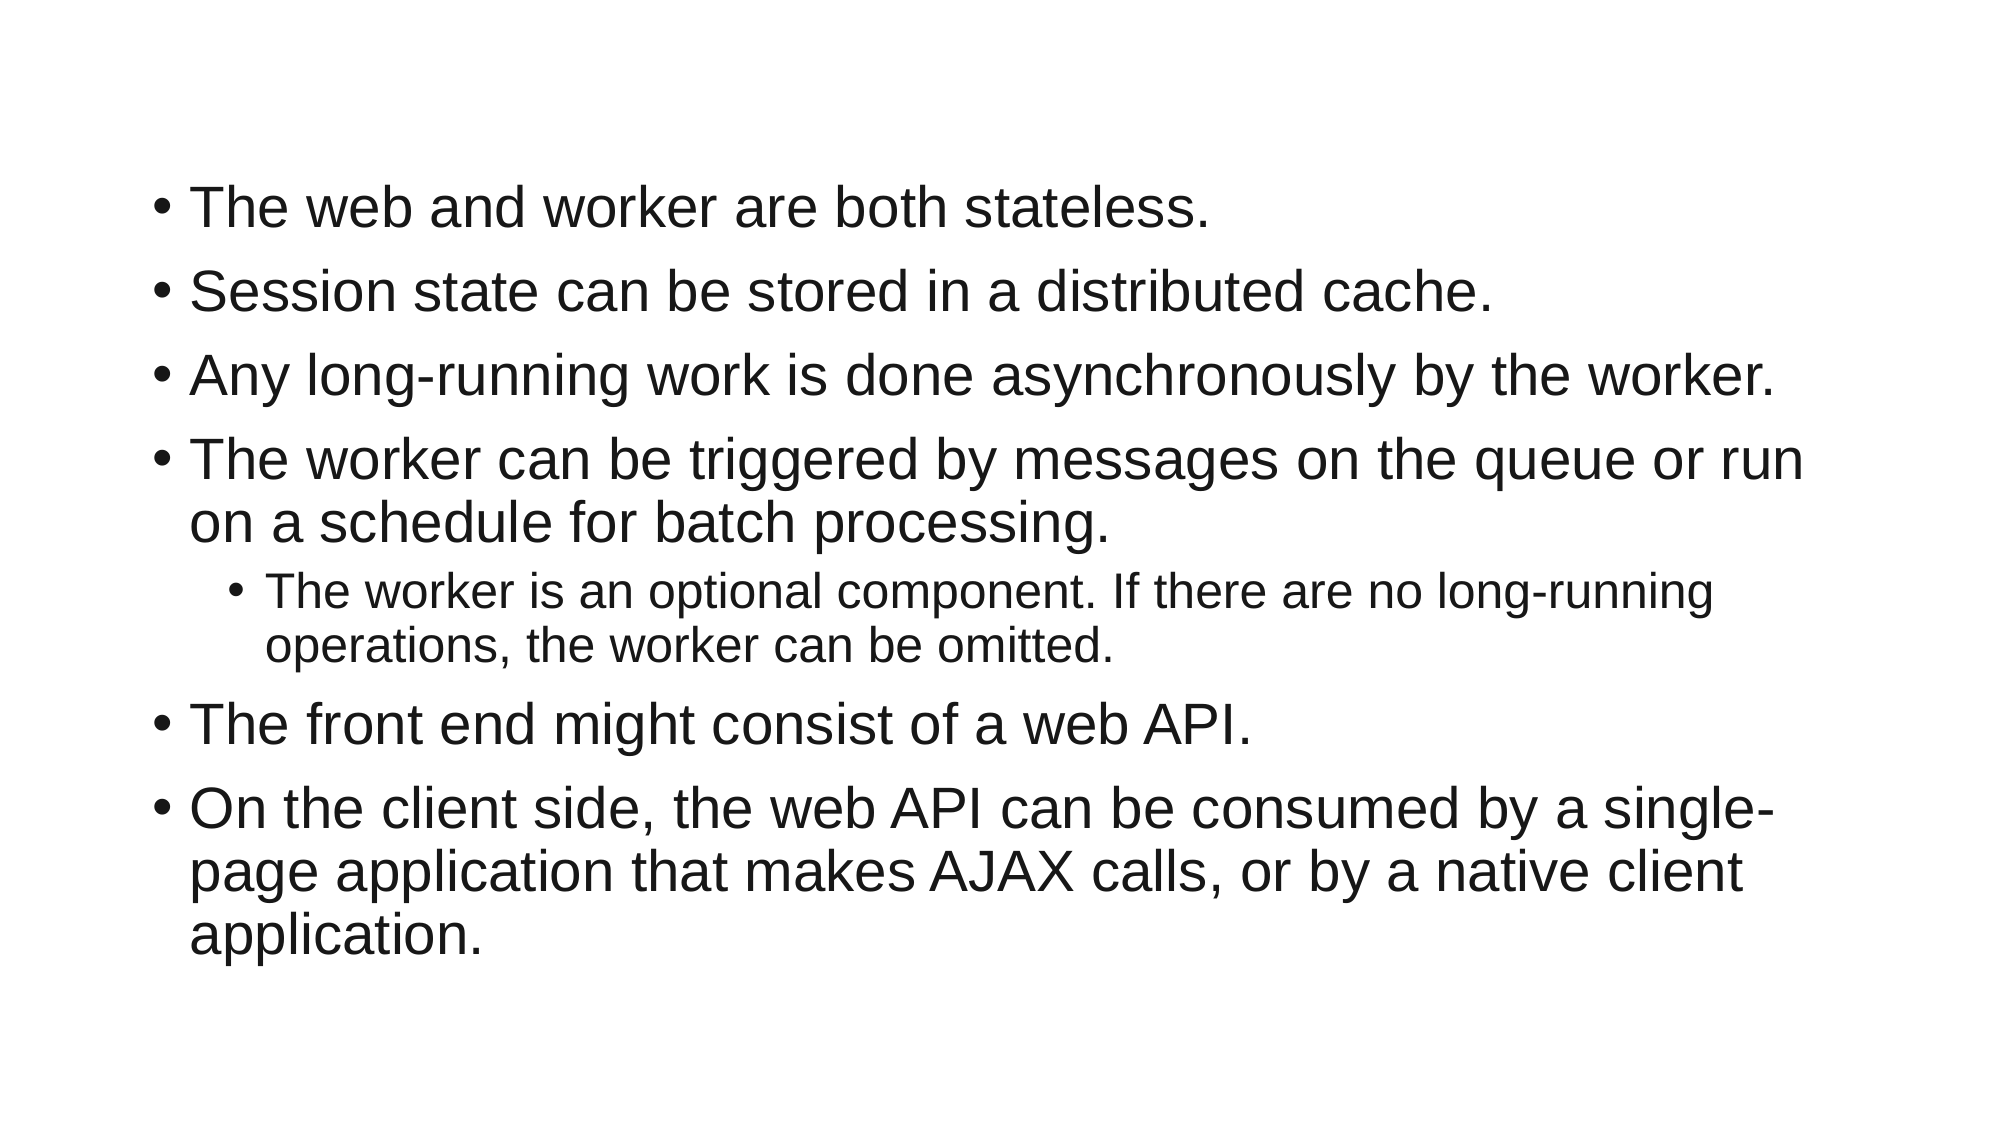

The web and worker are both stateless.
Session state can be stored in a distributed cache.
Any long-running work is done asynchronously by the worker.
The worker can be triggered by messages on the queue or run on a schedule for batch processing.
The worker is an optional component. If there are no long-running operations, the worker can be omitted.
The front end might consist of a web API.
On the client side, the web API can be consumed by a single-page application that makes AJAX calls, or by a native client application.